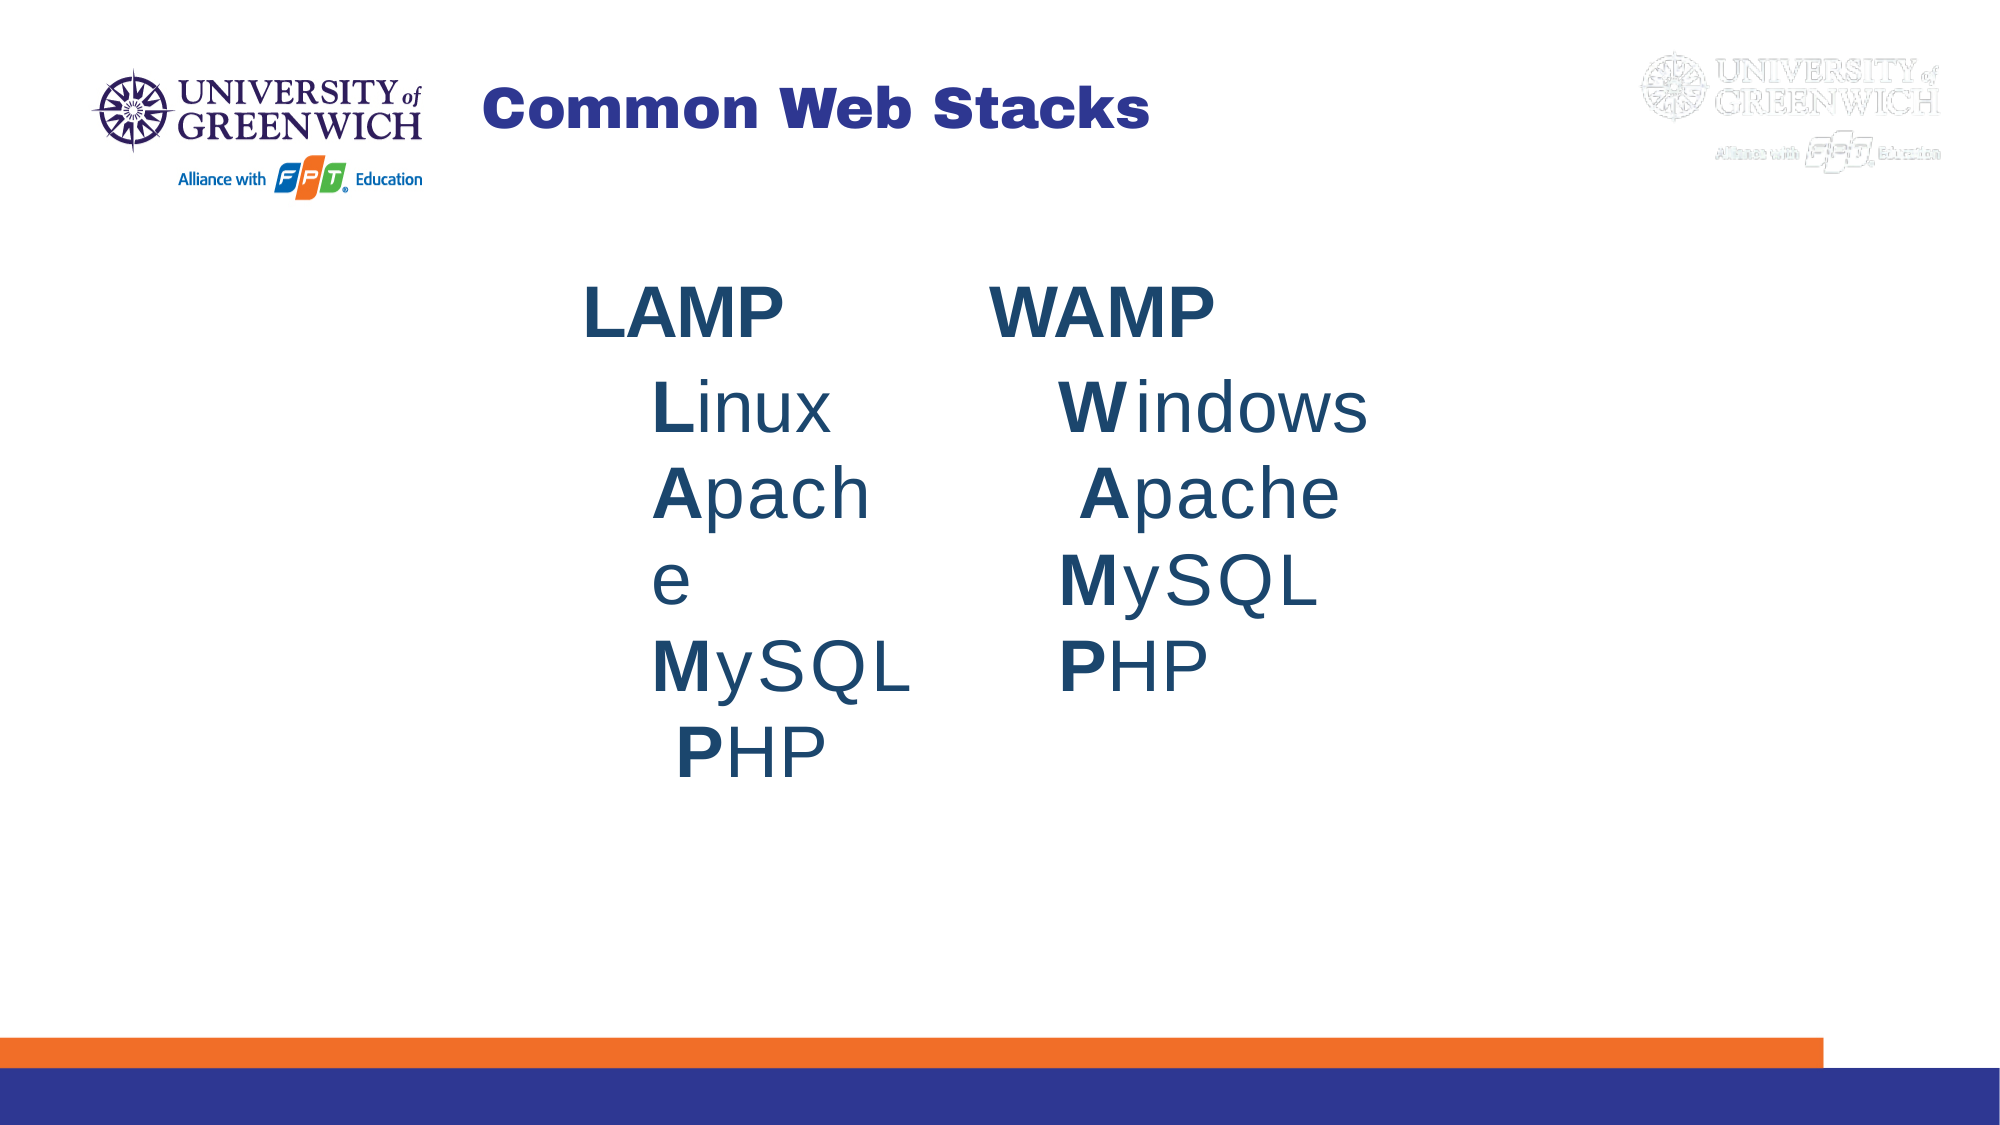

# Common Web Stacks
LAMP
Linux  Apache  MySQL  PHP
WAMP
Windows  Apache  MySQL  PHP